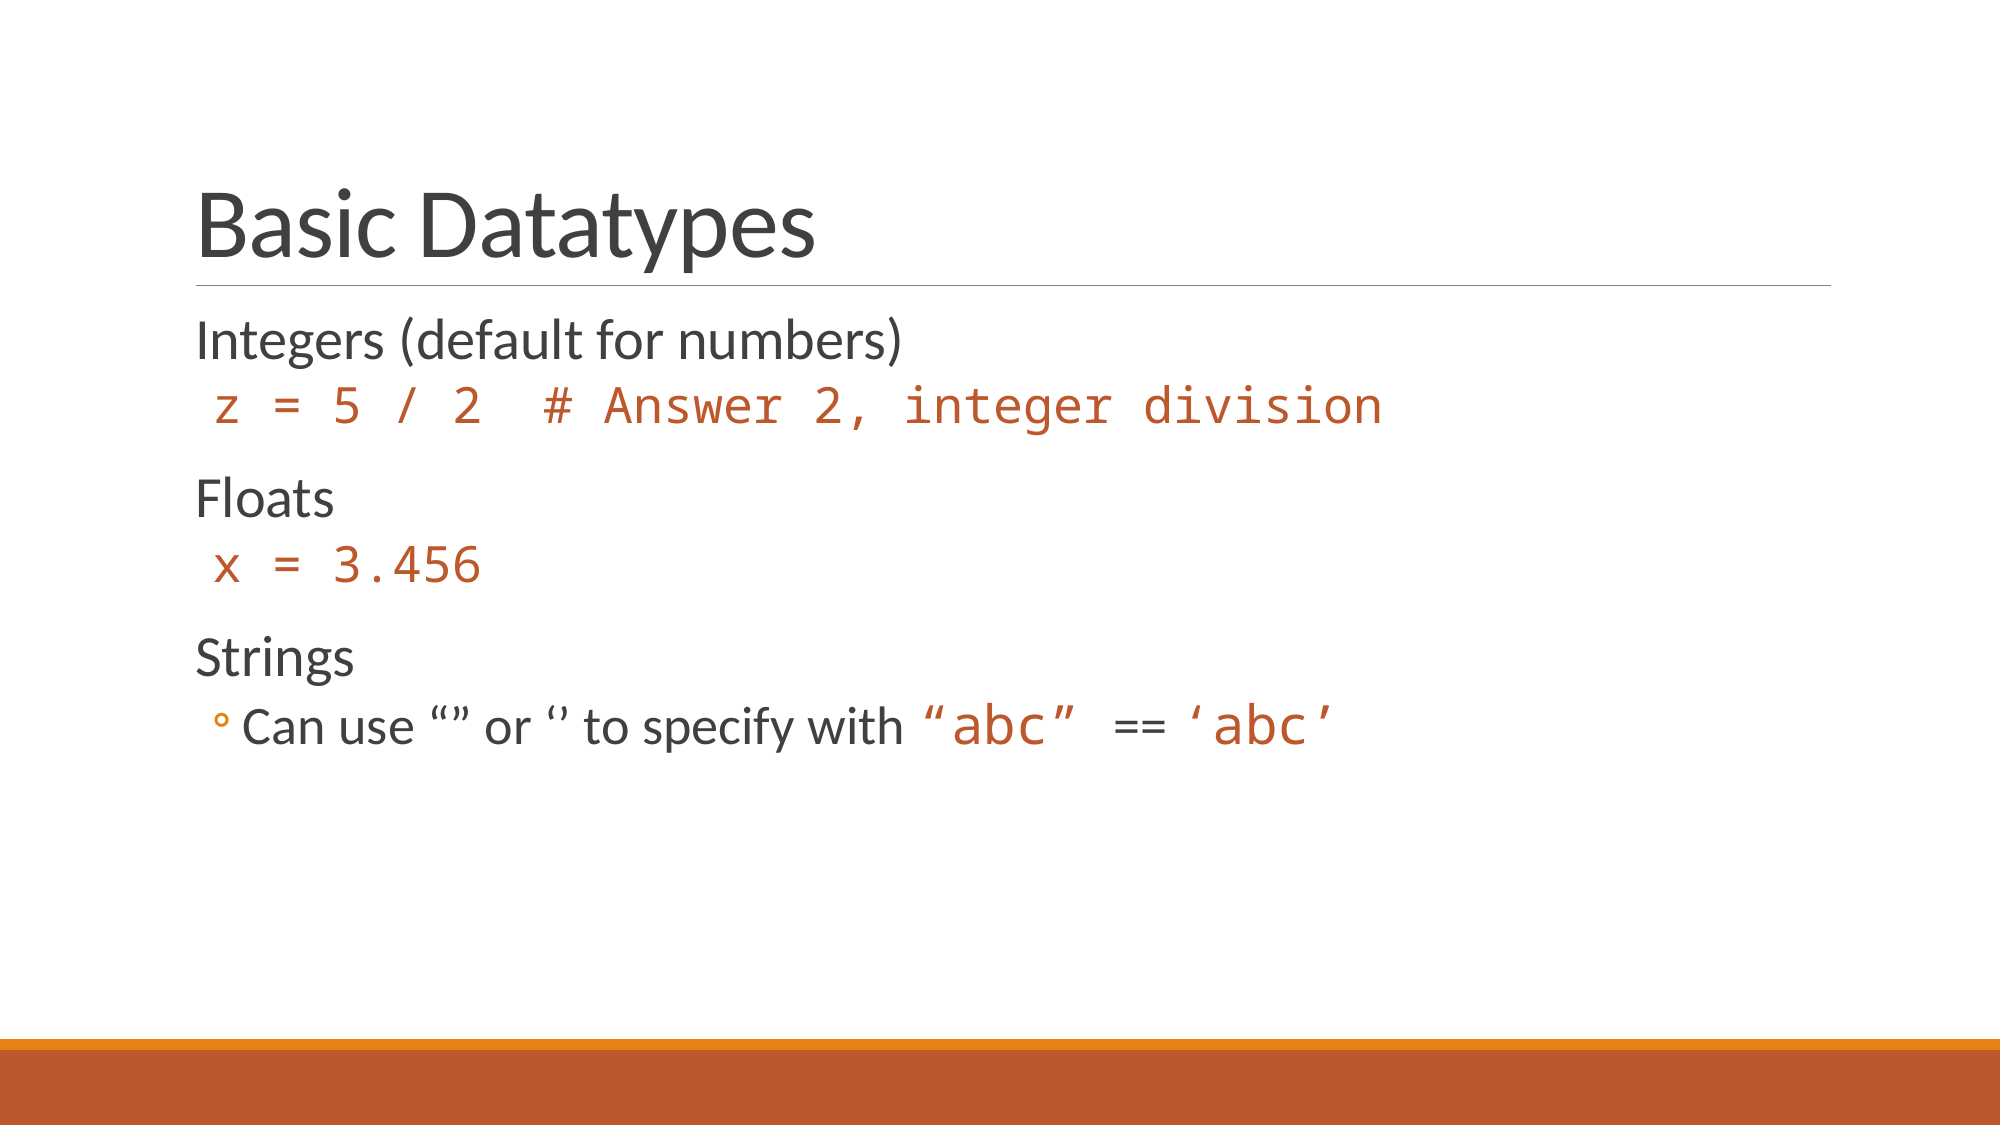

# Basic Datatypes
Integers (default for numbers)
z = 5 / 2  # Answer 2, integer division
Floats
x = 3.456
Strings
Can use “” or ‘’ to specify with “abc” == ‘abc’